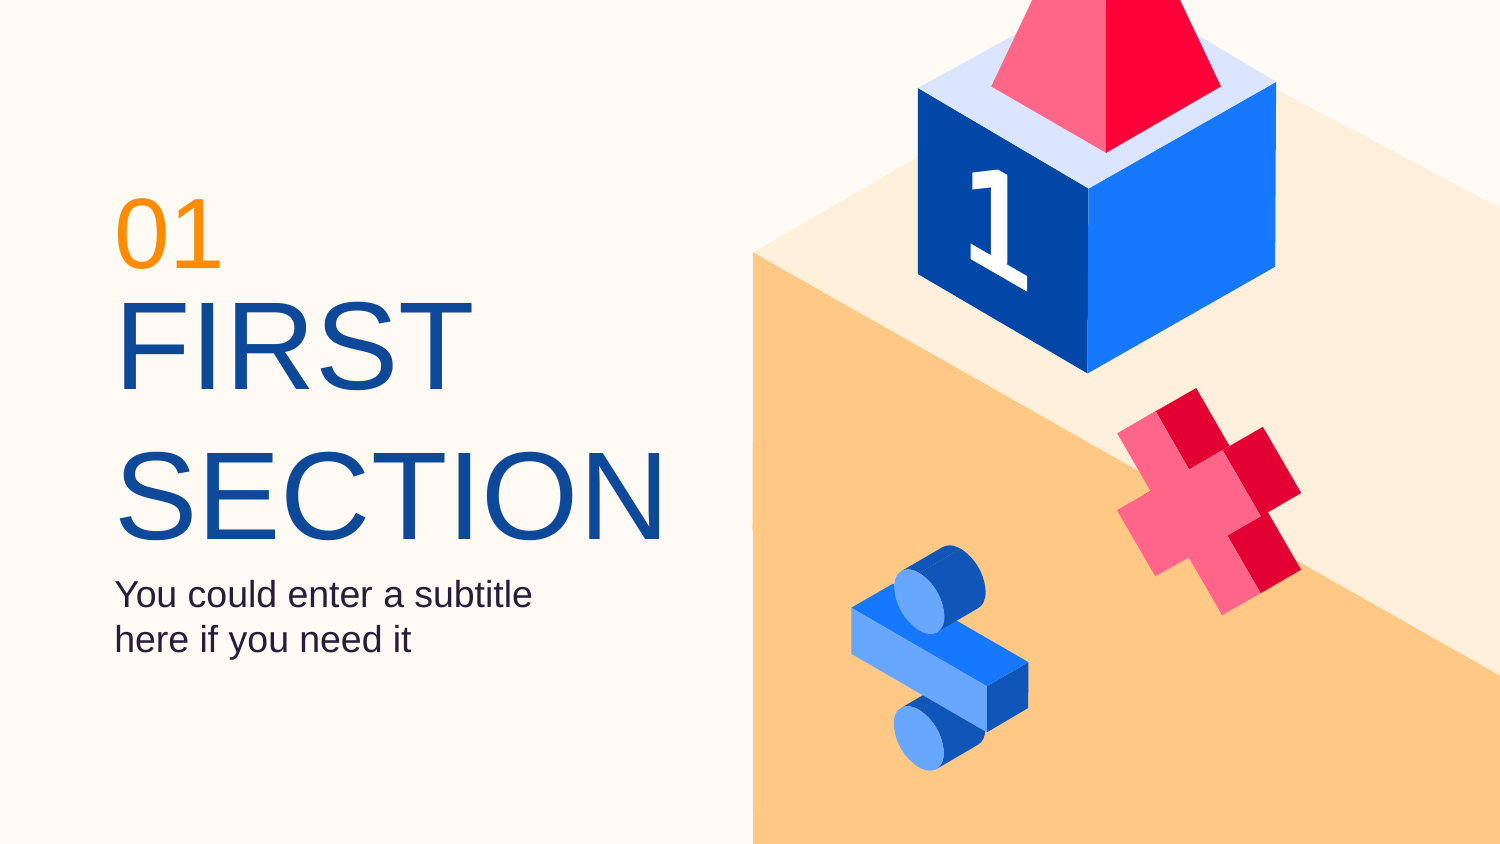

01

# FIRST SECTION

You could enter a subtitle here if you need it